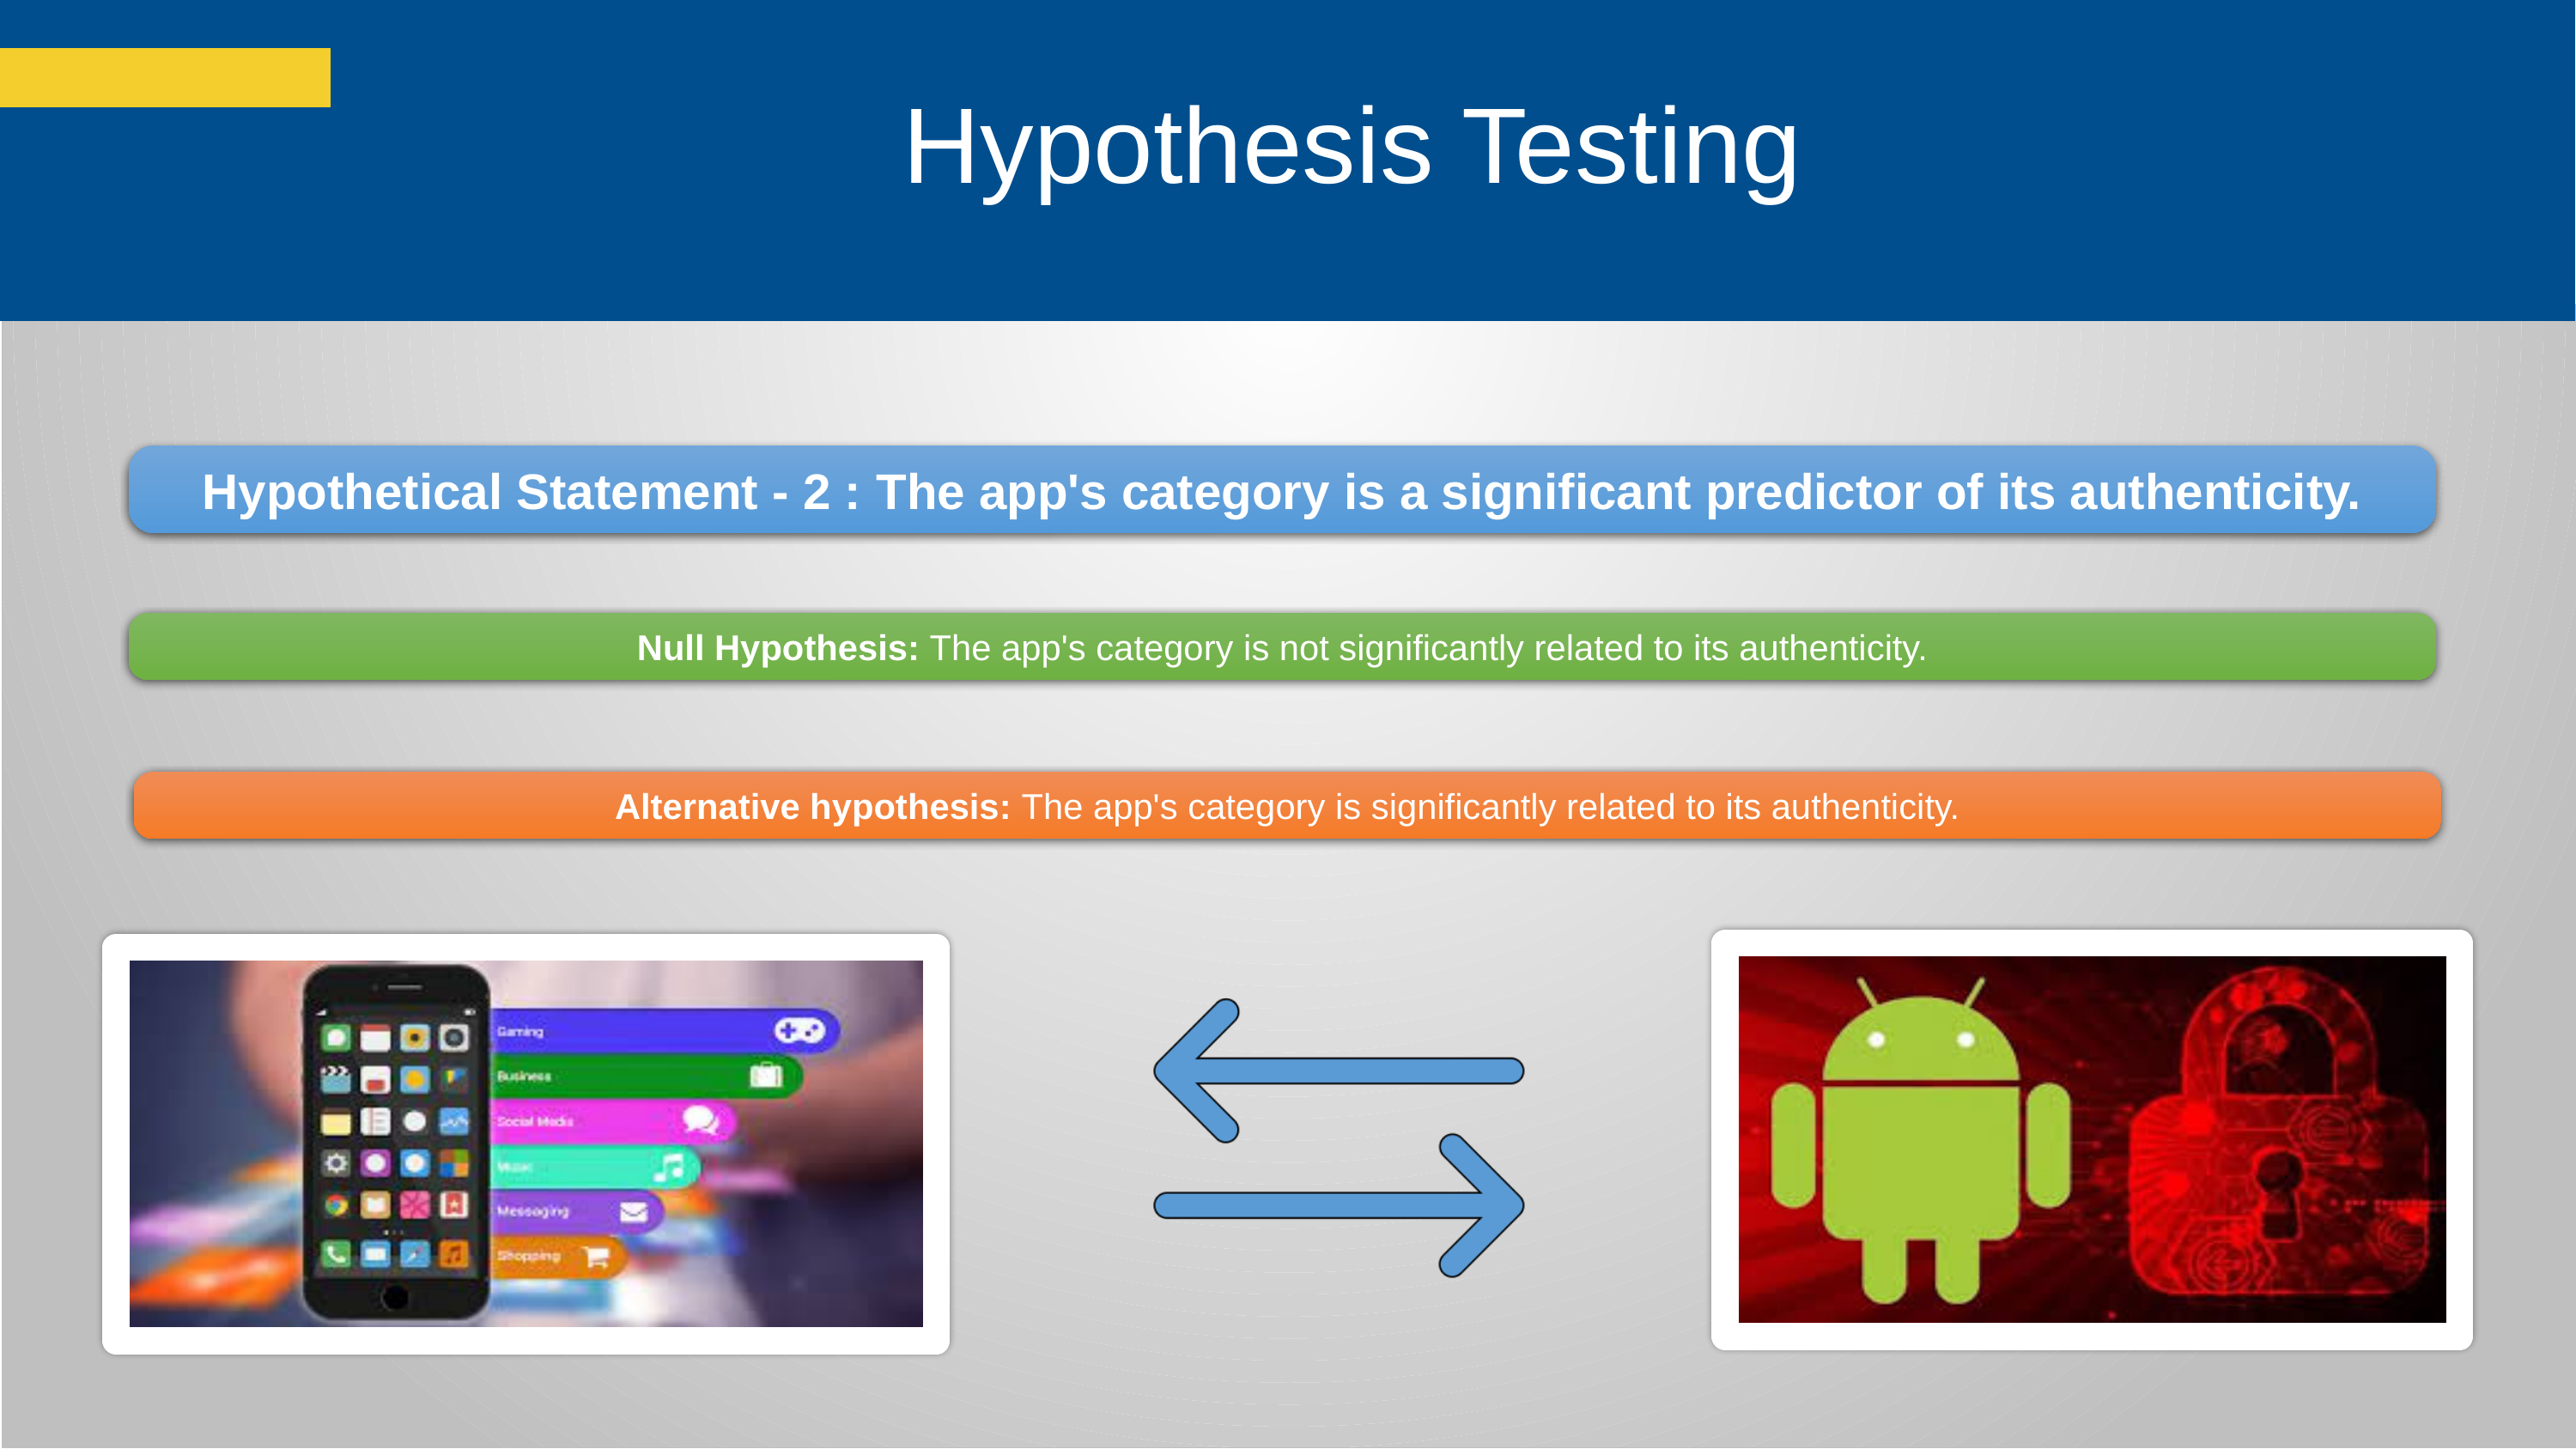

Hypothesis Testing

### Chart

| Category |
|---|
Hypothetical Statement - 2 : The app's category is a significant predictor of its authenticity.
Null Hypothesis: The app's category is not significantly related to its authenticity.
Alternative hypothesis: The app's category is significantly related to its authenticity.